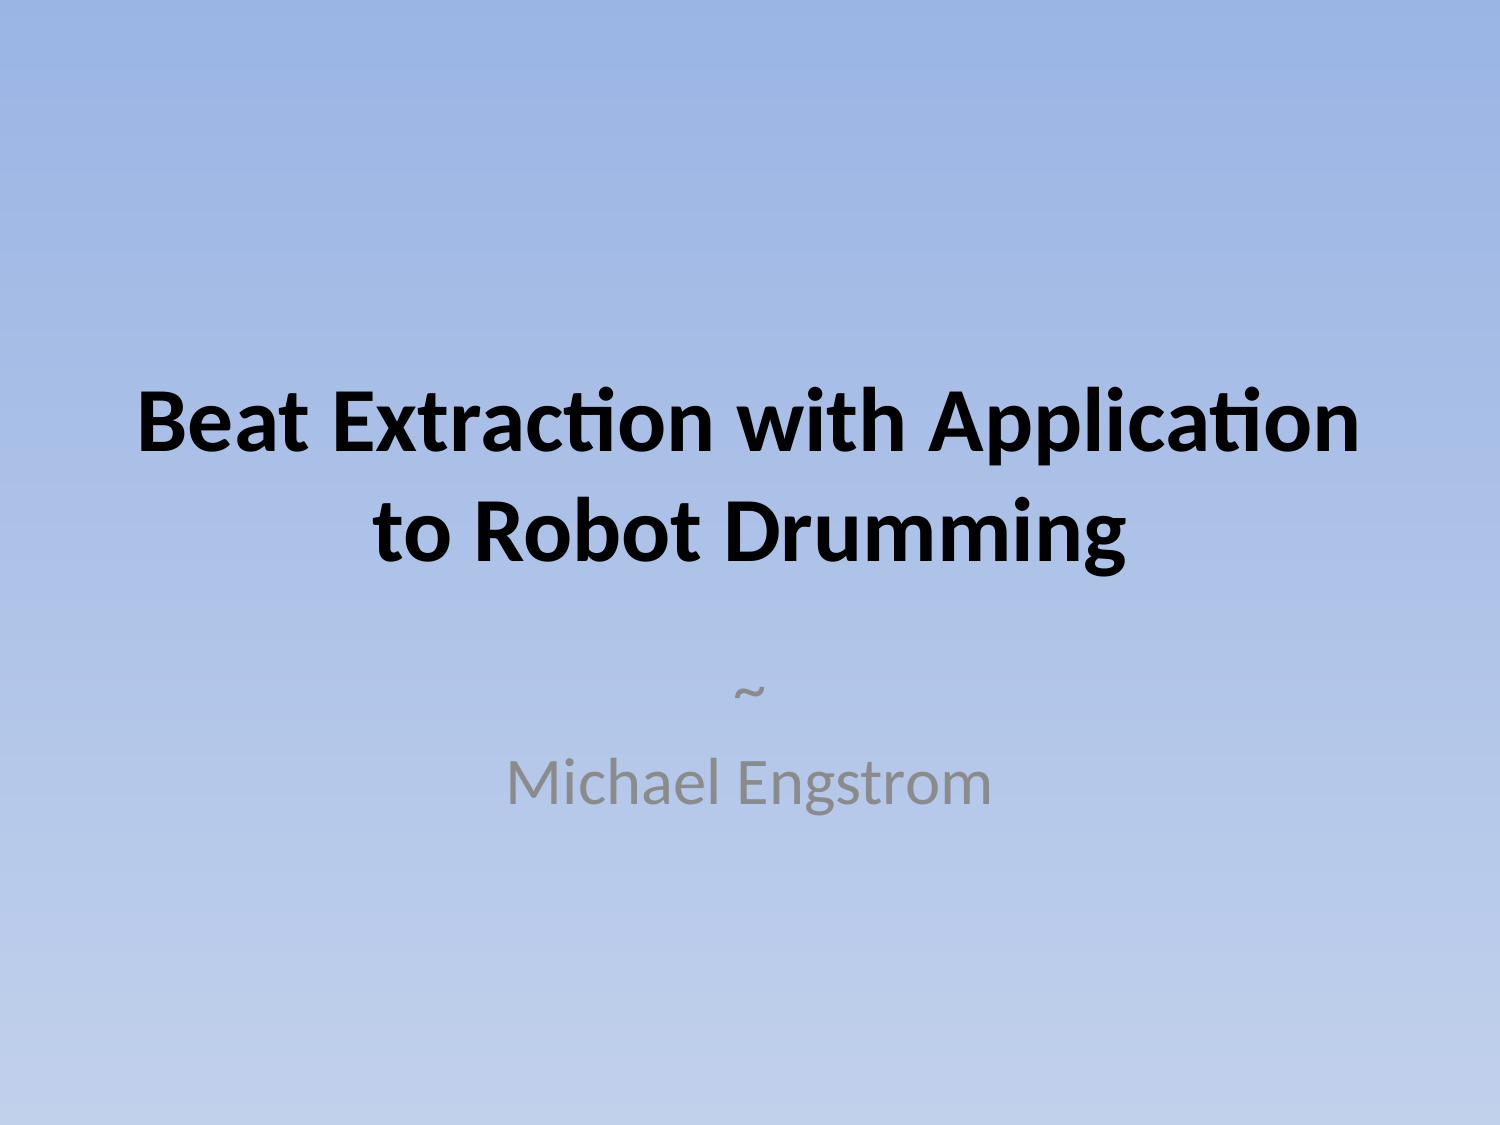

# Beat Extraction with Application to Robot Drumming
~
Michael Engstrom